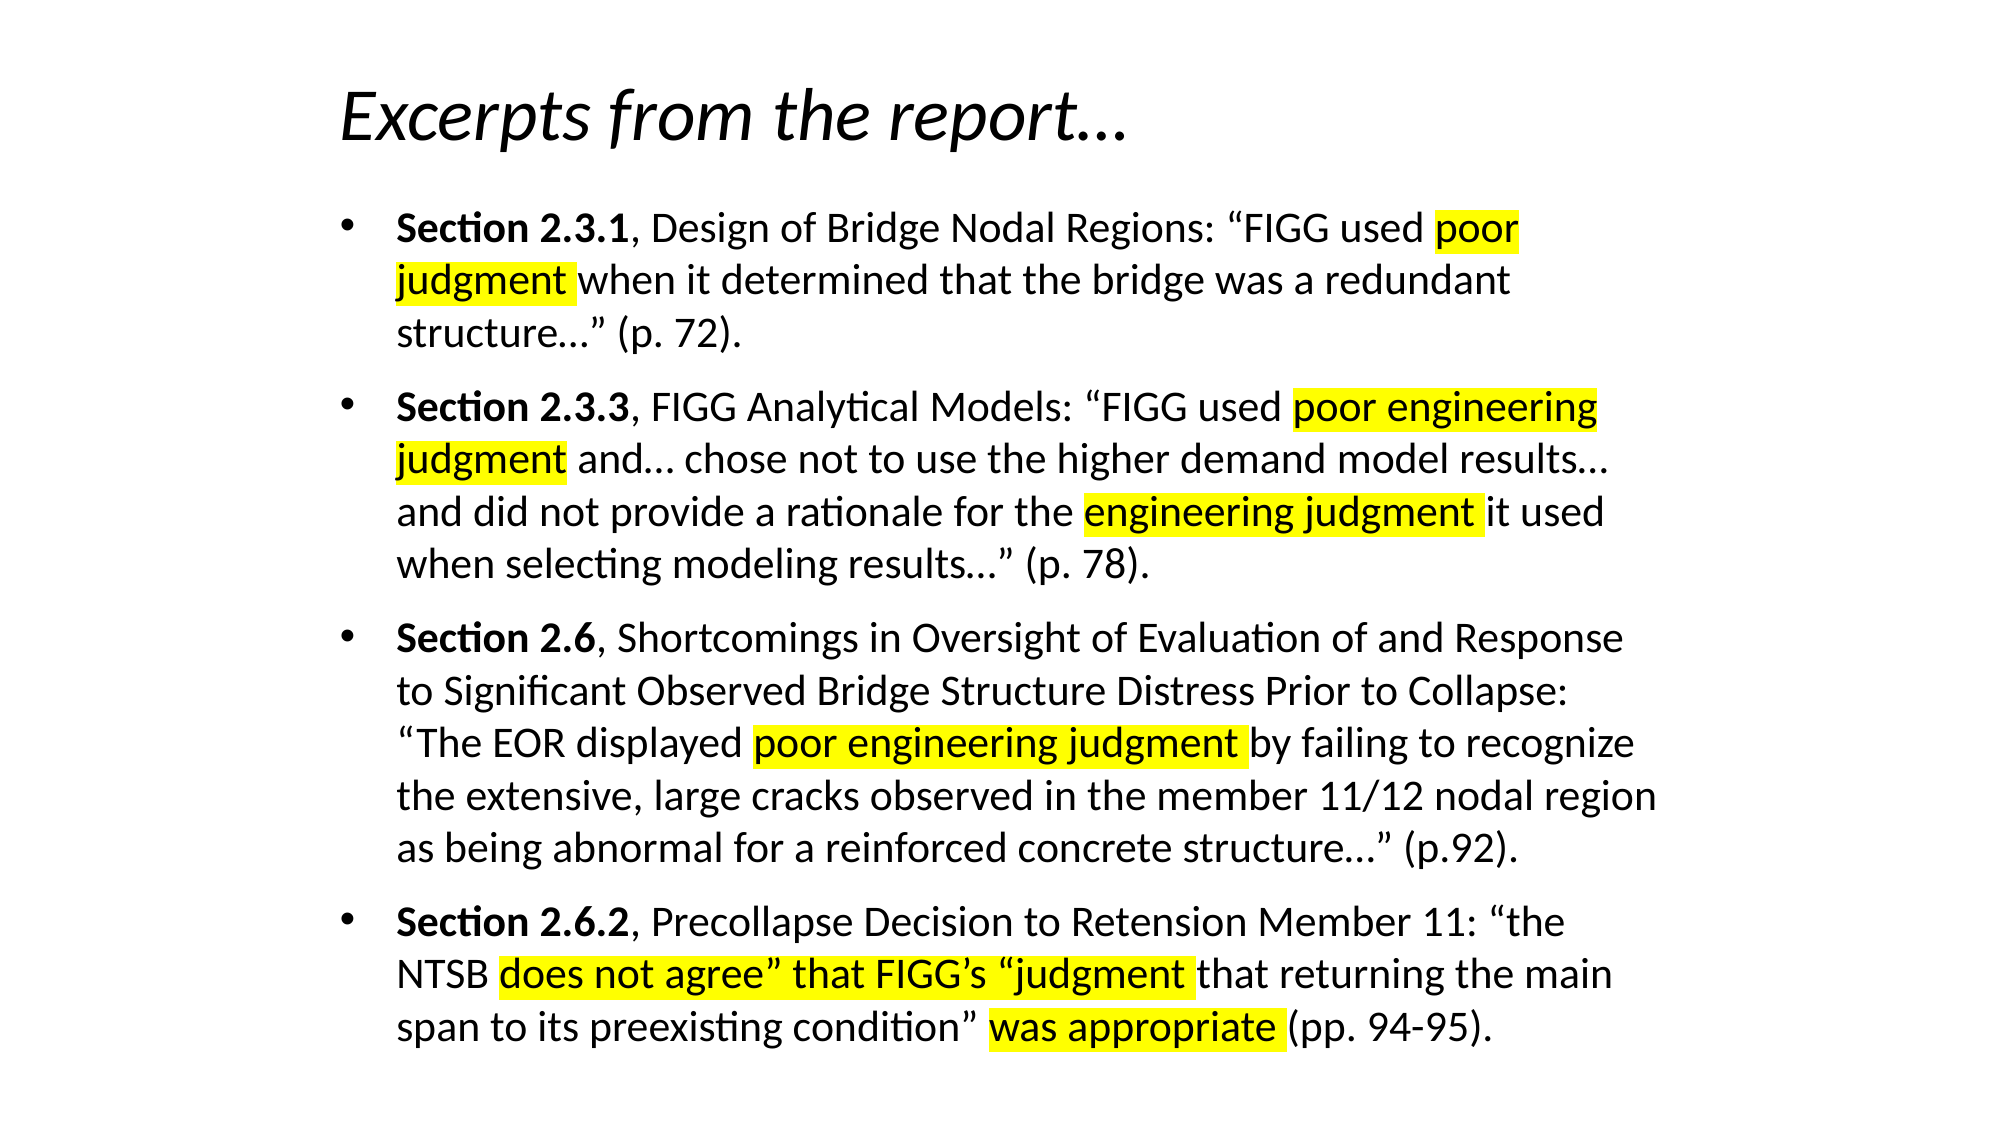

# Excerpts from the report…
Section 2.3.1, Design of Bridge Nodal Regions: “FIGG used poor judgment when it determined that the bridge was a redundant structure…” (p. 72).
Section 2.3.3, FIGG Analytical Models: “FIGG used poor engineering judgment and… chose not to use the higher demand model results… and did not provide a rationale for the engineering judgment it used when selecting modeling results…” (p. 78).
Section 2.6, Shortcomings in Oversight of Evaluation of and Response to Significant Observed Bridge Structure Distress Prior to Collapse: “The EOR displayed poor engineering judgment by failing to recognize the extensive, large cracks observed in the member 11/12 nodal region as being abnormal for a reinforced concrete structure…” (p.92).
Section 2.6.2, Precollapse Decision to Retension Member 11: “the NTSB does not agree” that FIGG’s “judgment that returning the main span to its preexisting condition” was appropriate (pp. 94-95).